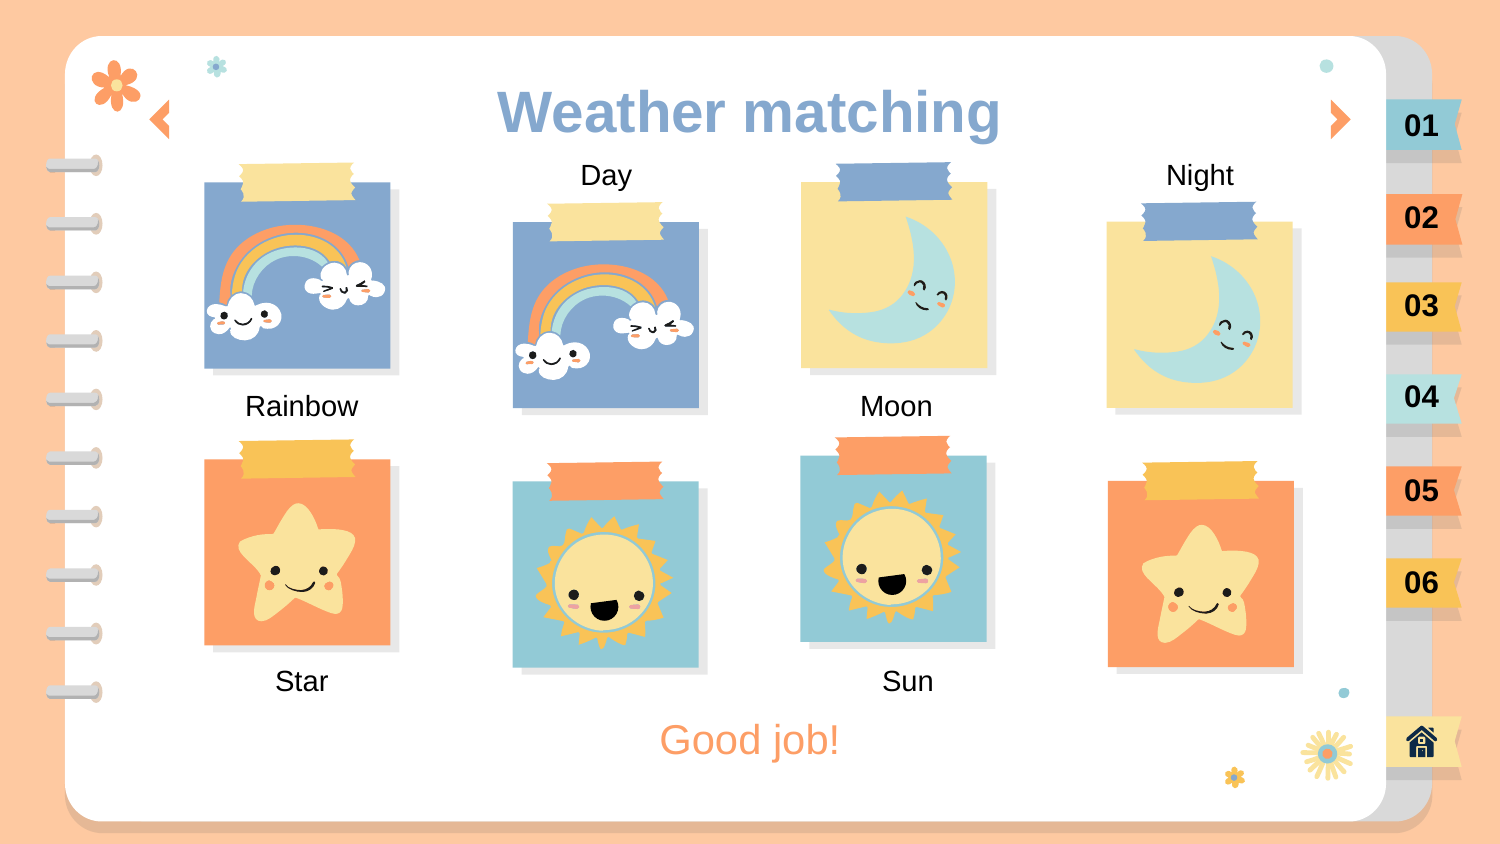

# Weather matching
01

Day
Night
02
03
04

Rainbow
Moon

05
06
Star
Sun
Good job!